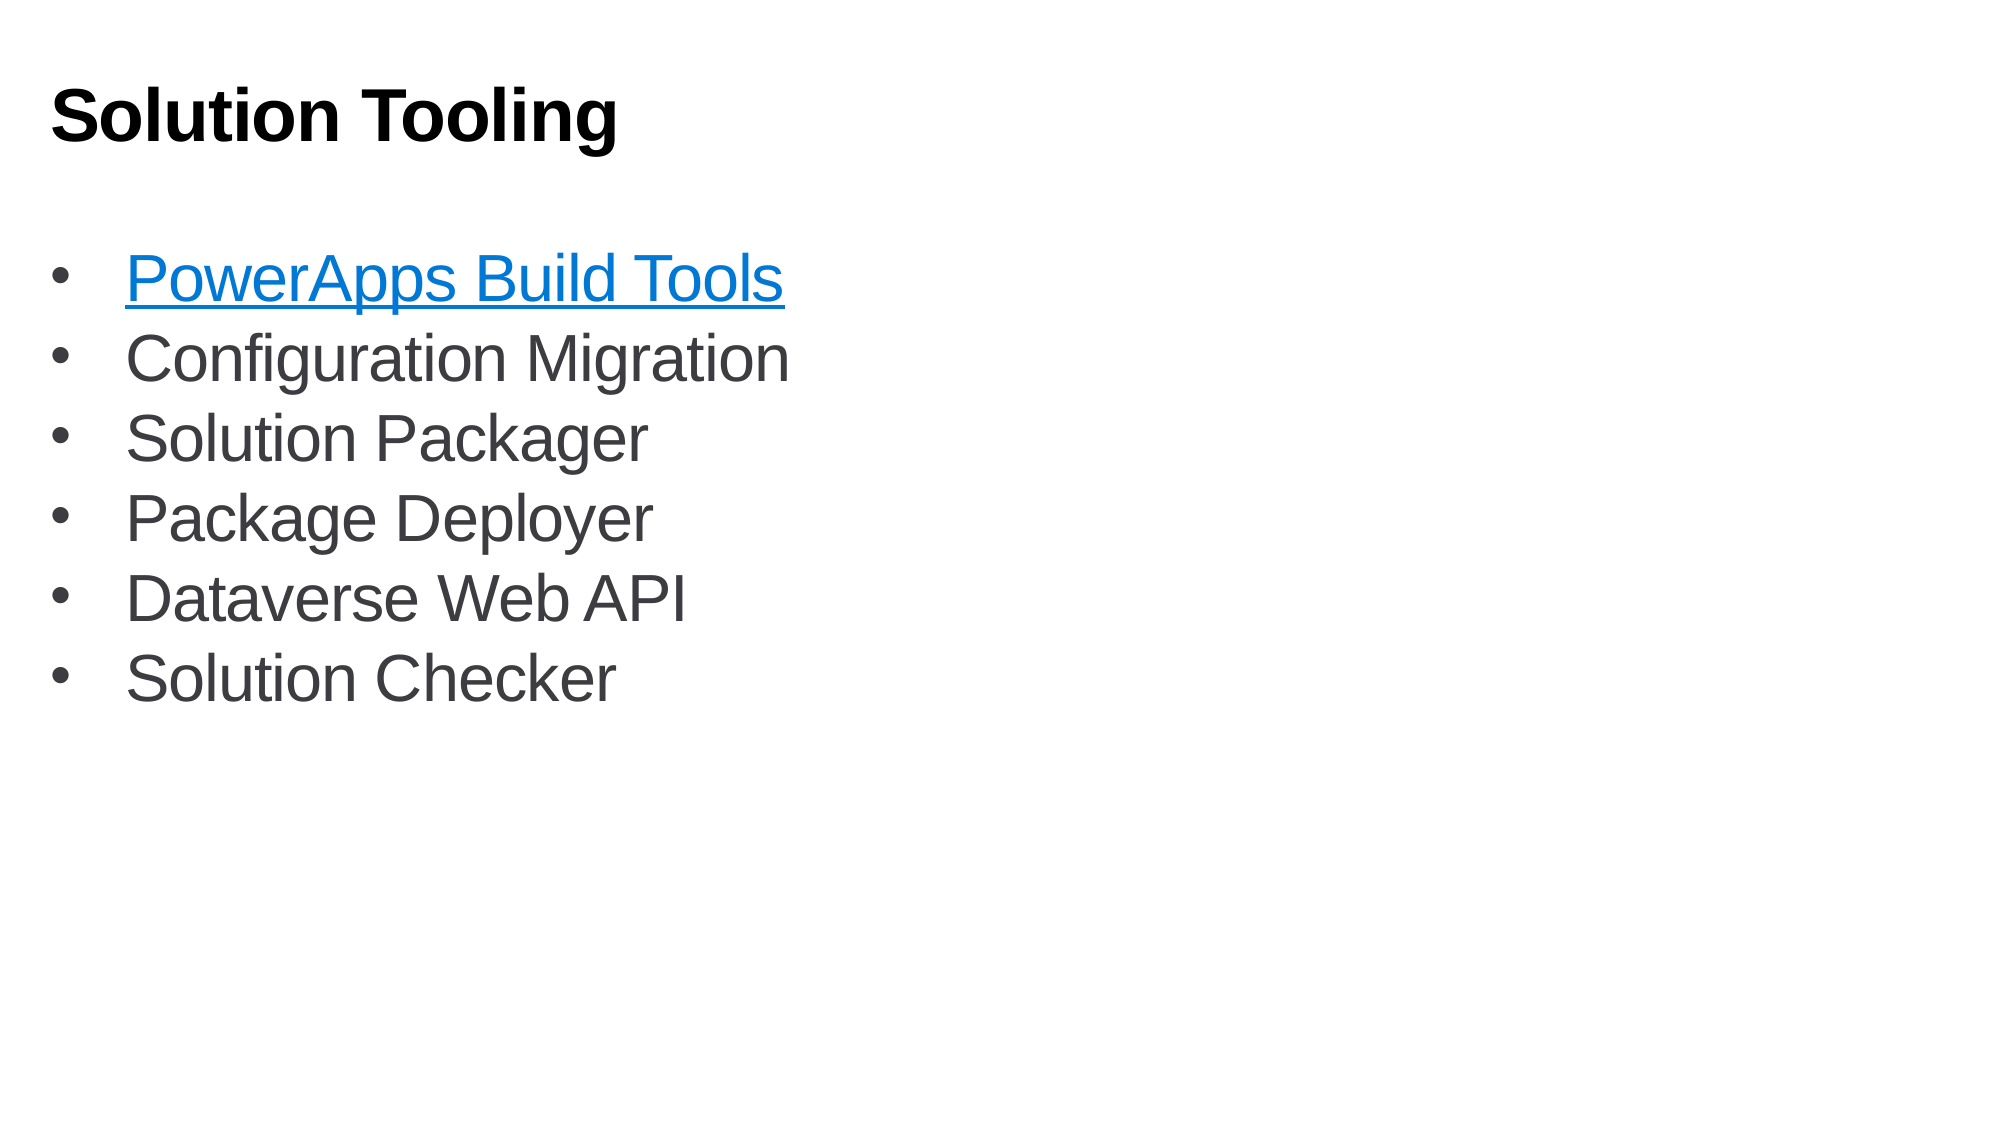

# Solution Tooling
PowerApps Build Tools
Configuration Migration
Solution Packager
Package Deployer
Dataverse Web API
Solution Checker